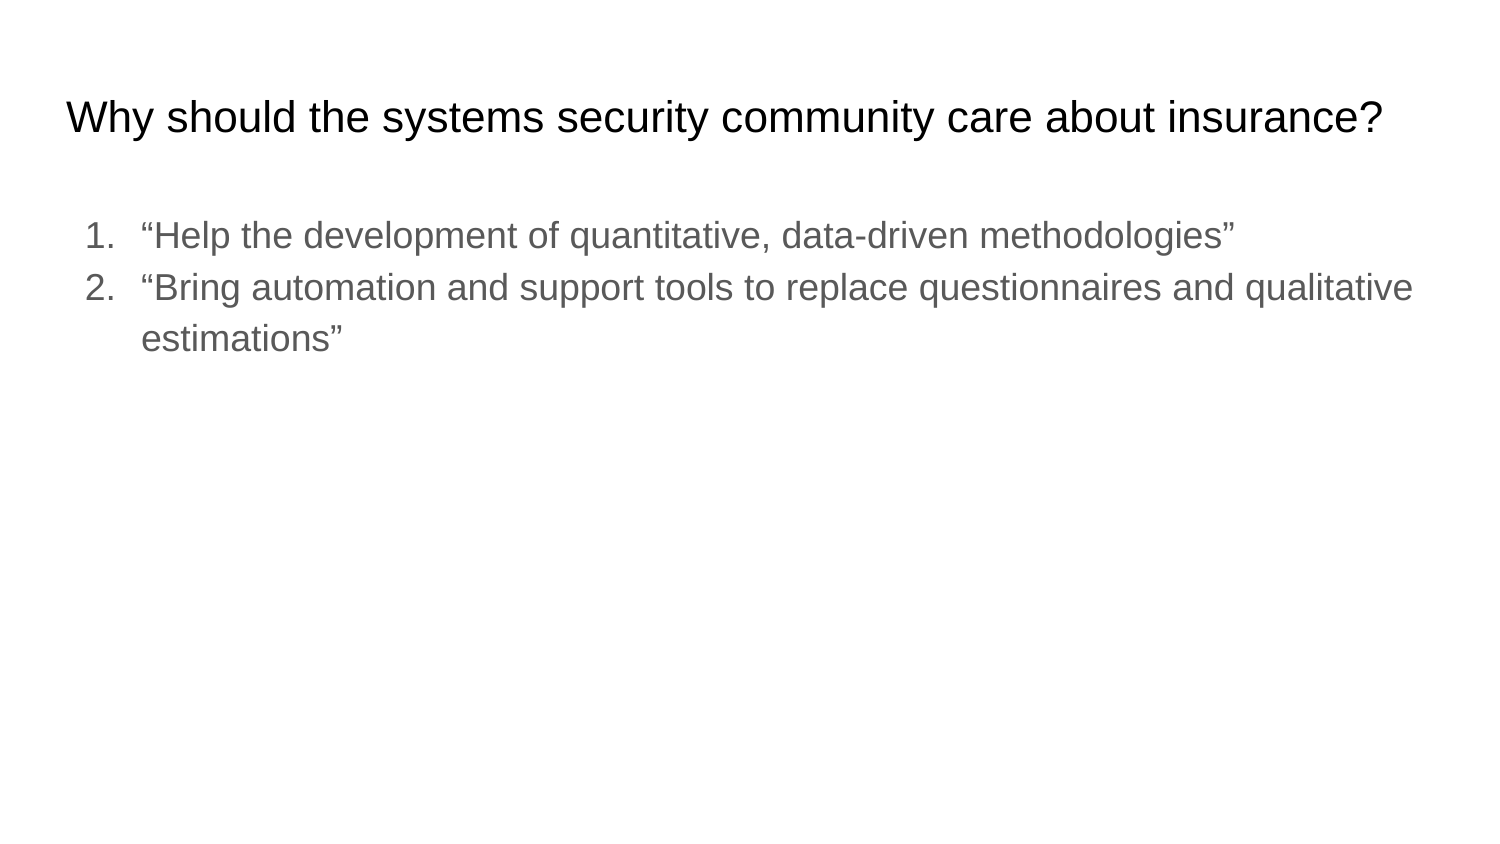

# Why should the systems security community care about insurance?
“Help the development of quantitative, data-driven methodologies”
“Bring automation and support tools to replace questionnaires and qualitative estimations”